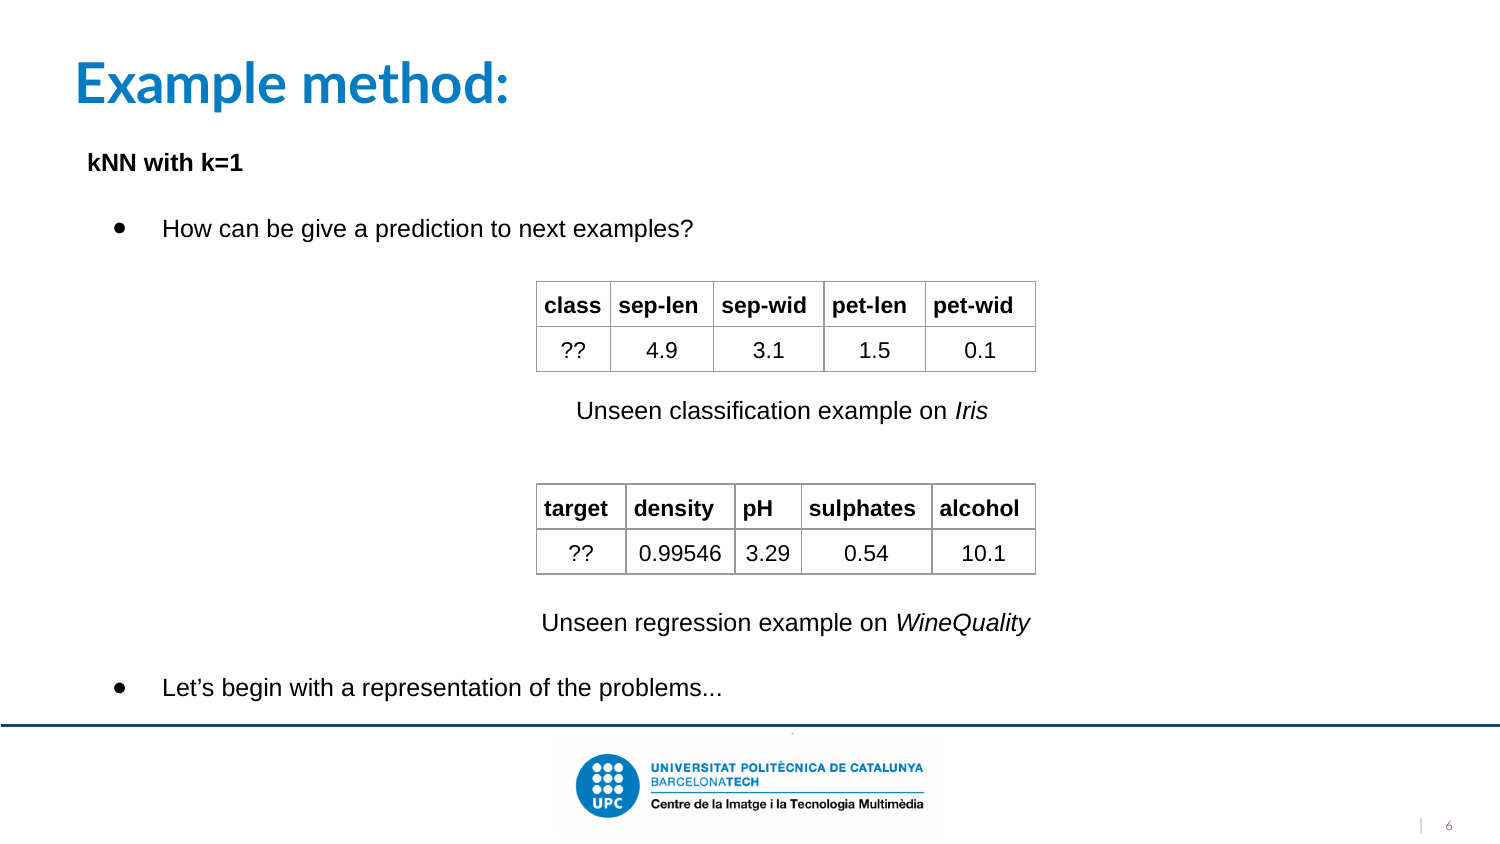

Example method:
kNN with k=1
How can be give a prediction to next examples?

Unseen regression example on WineQuality
Let’s begin with a representation of the problems...
| class | sep-len | sep-wid | pet-len | pet-wid |
| --- | --- | --- | --- | --- |
| ?? | 4.9 | 3.1 | 1.5 | 0.1 |
Unseen classification example on Iris
| target | density | pH | sulphates | alcohol |
| --- | --- | --- | --- | --- |
| ?? | 0.99546 | 3.29 | 0.54 | 10.1 |